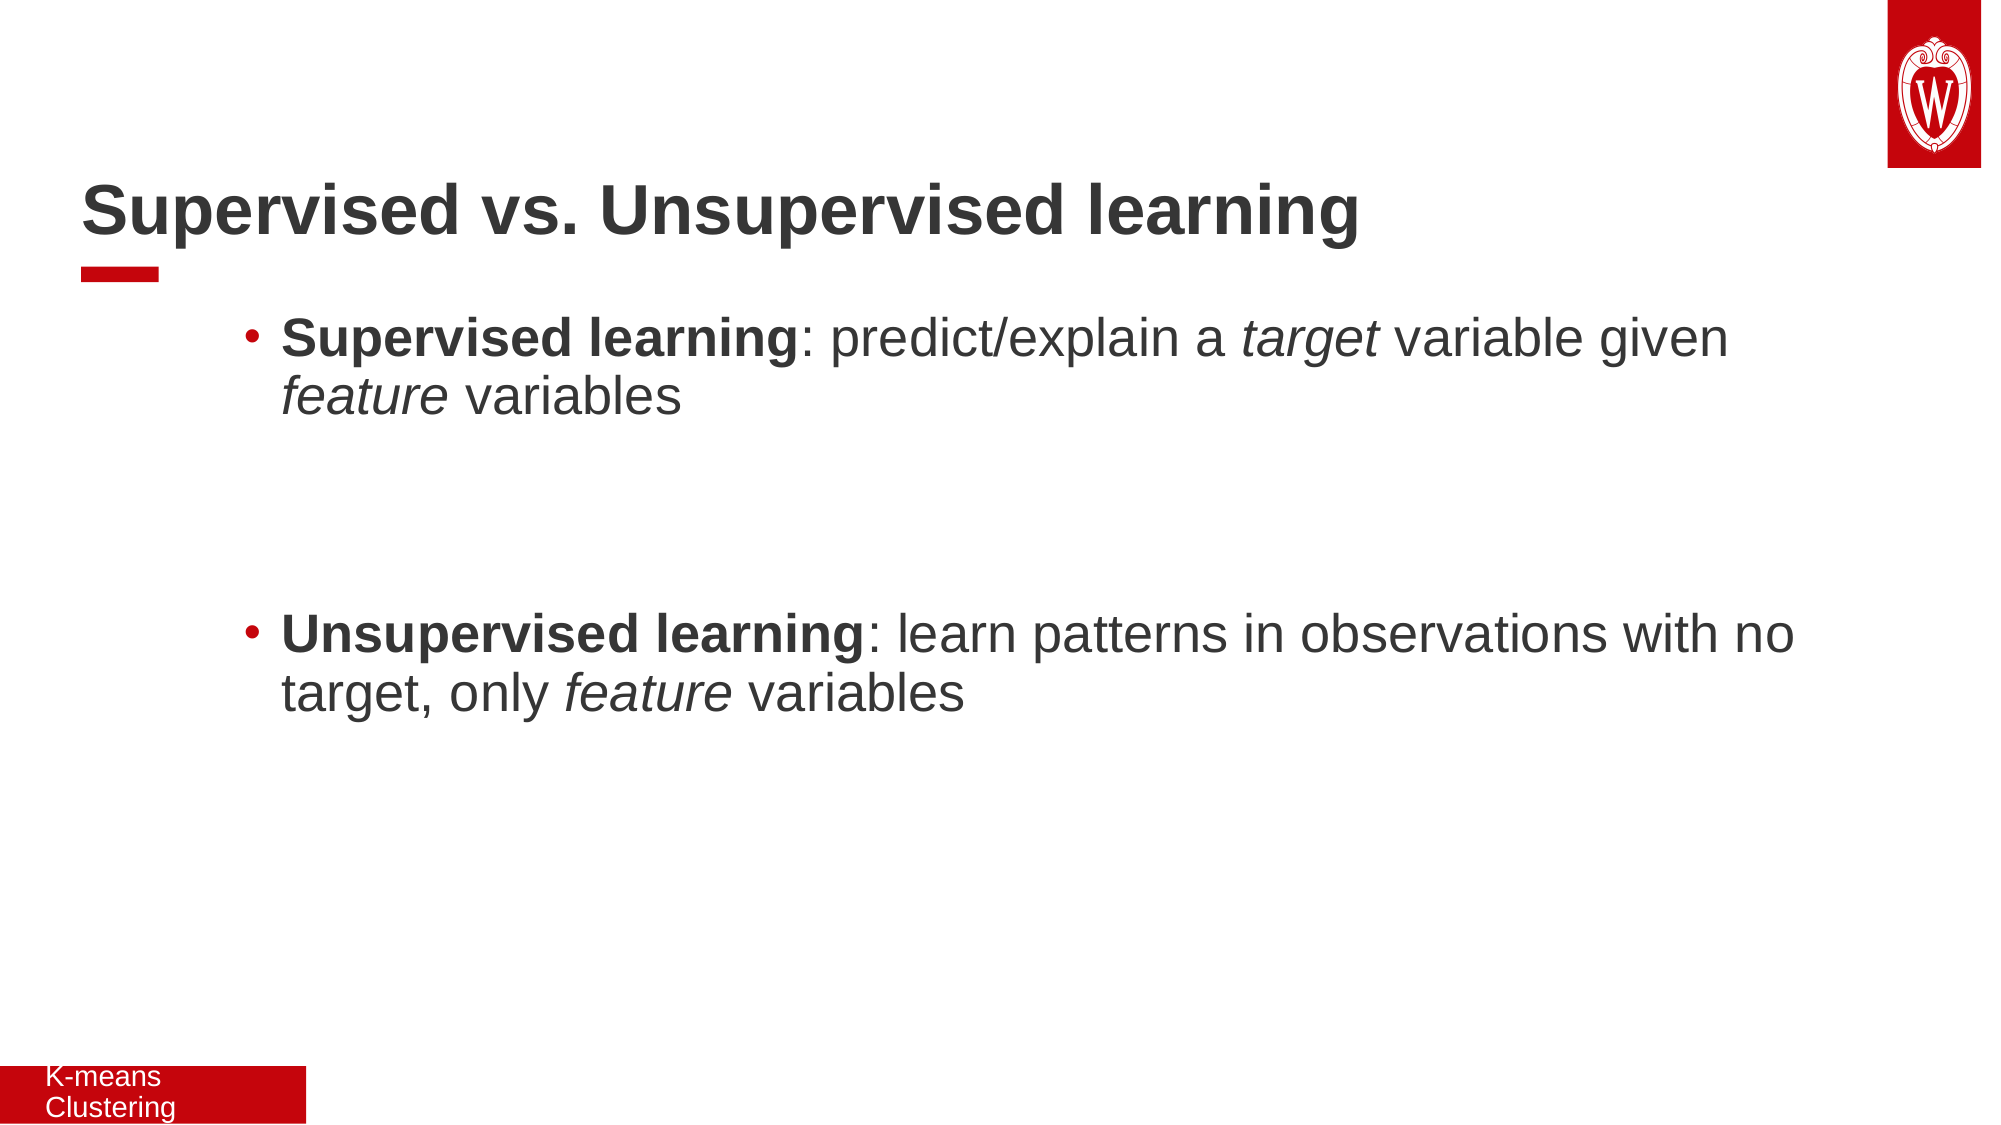

# Supervised vs. Unsupervised learning
Supervised learning: predict/explain a target variable given feature variables

Unsupervised learning: learn patterns in observations with no target, only feature variables
K-means Clustering